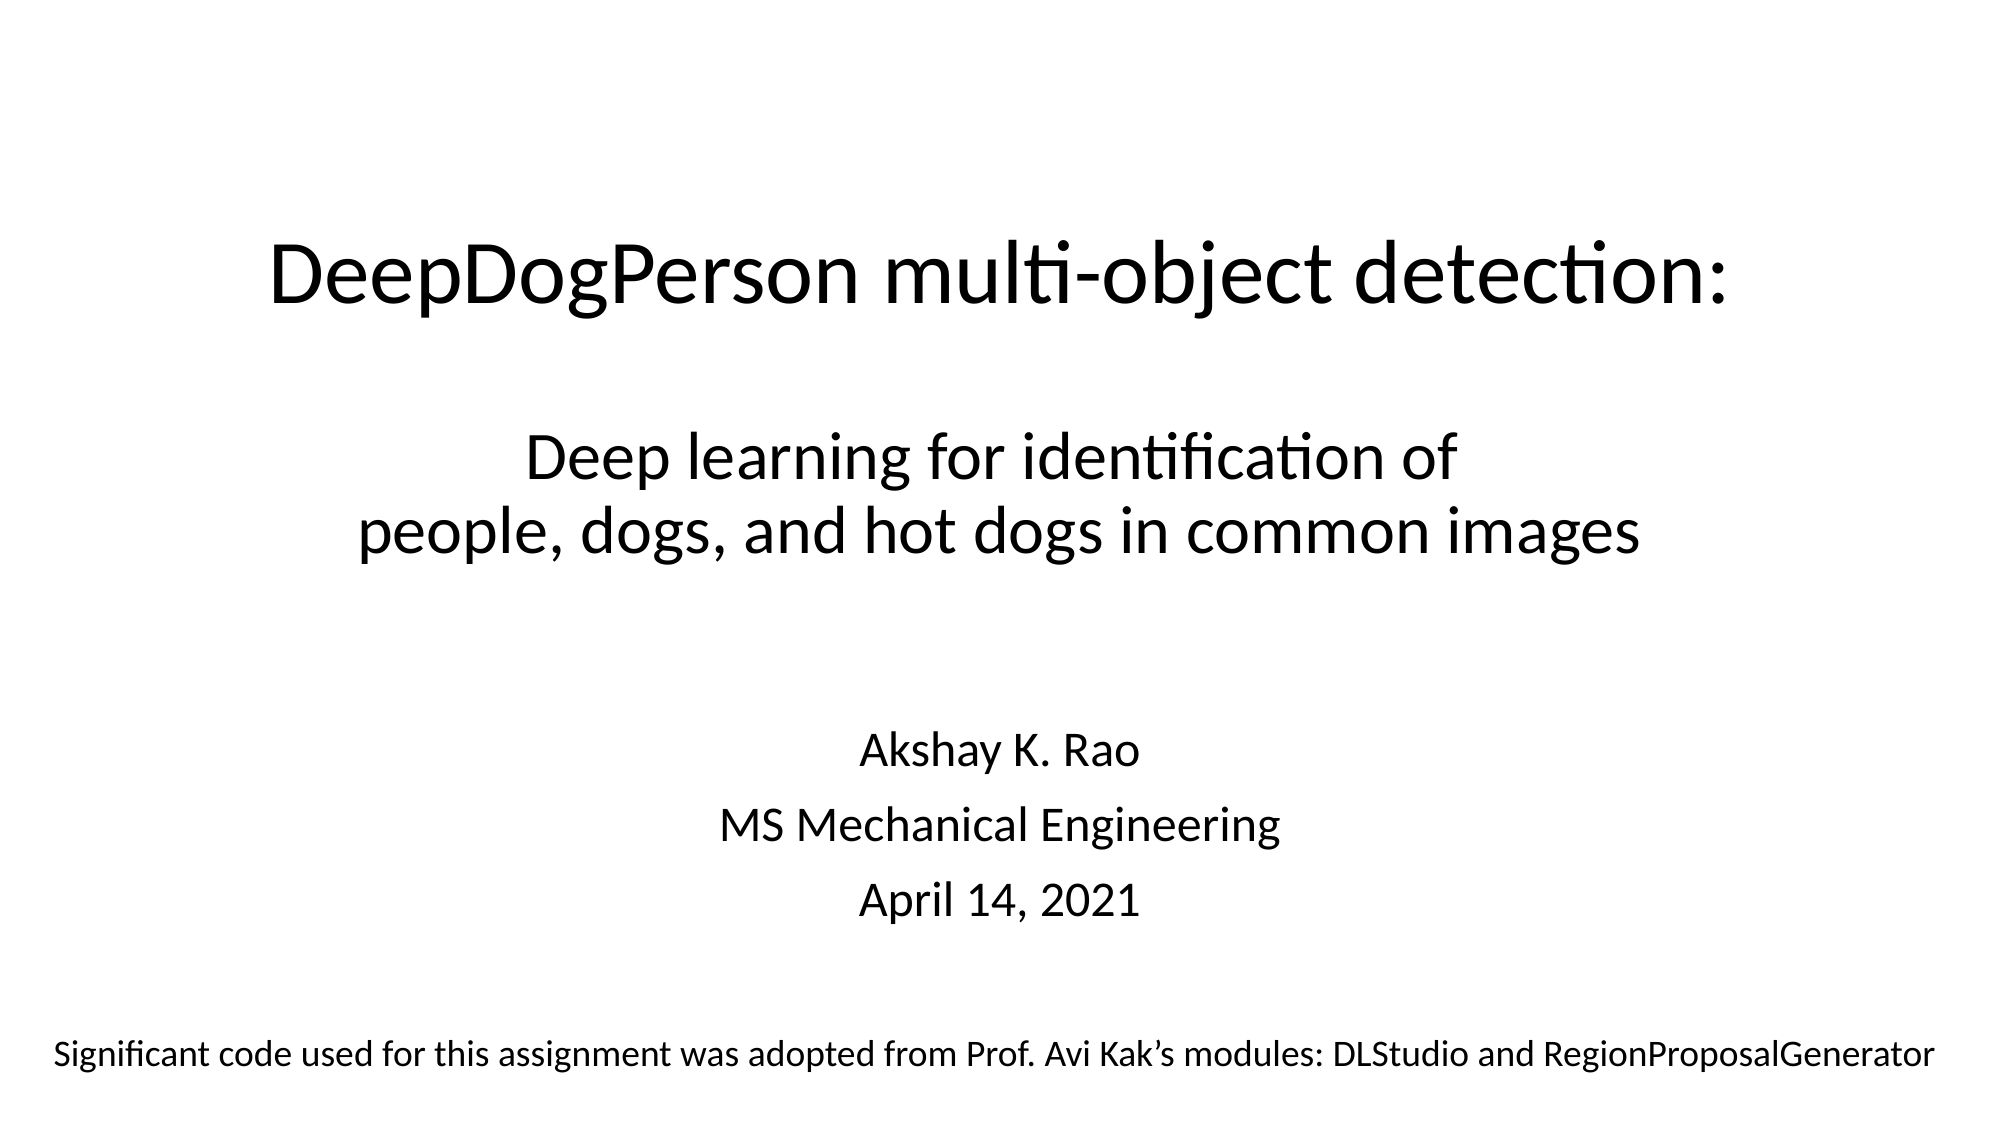

# DeepDogPerson multi-object detection: Deep learning for identification of people, dogs, and hot dogs in common images
Akshay K. Rao
MS Mechanical Engineering
April 14, 2021

Significant code used for this assignment was adopted from Prof. Avi Kak’s modules: DLStudio and RegionProposalGenerator